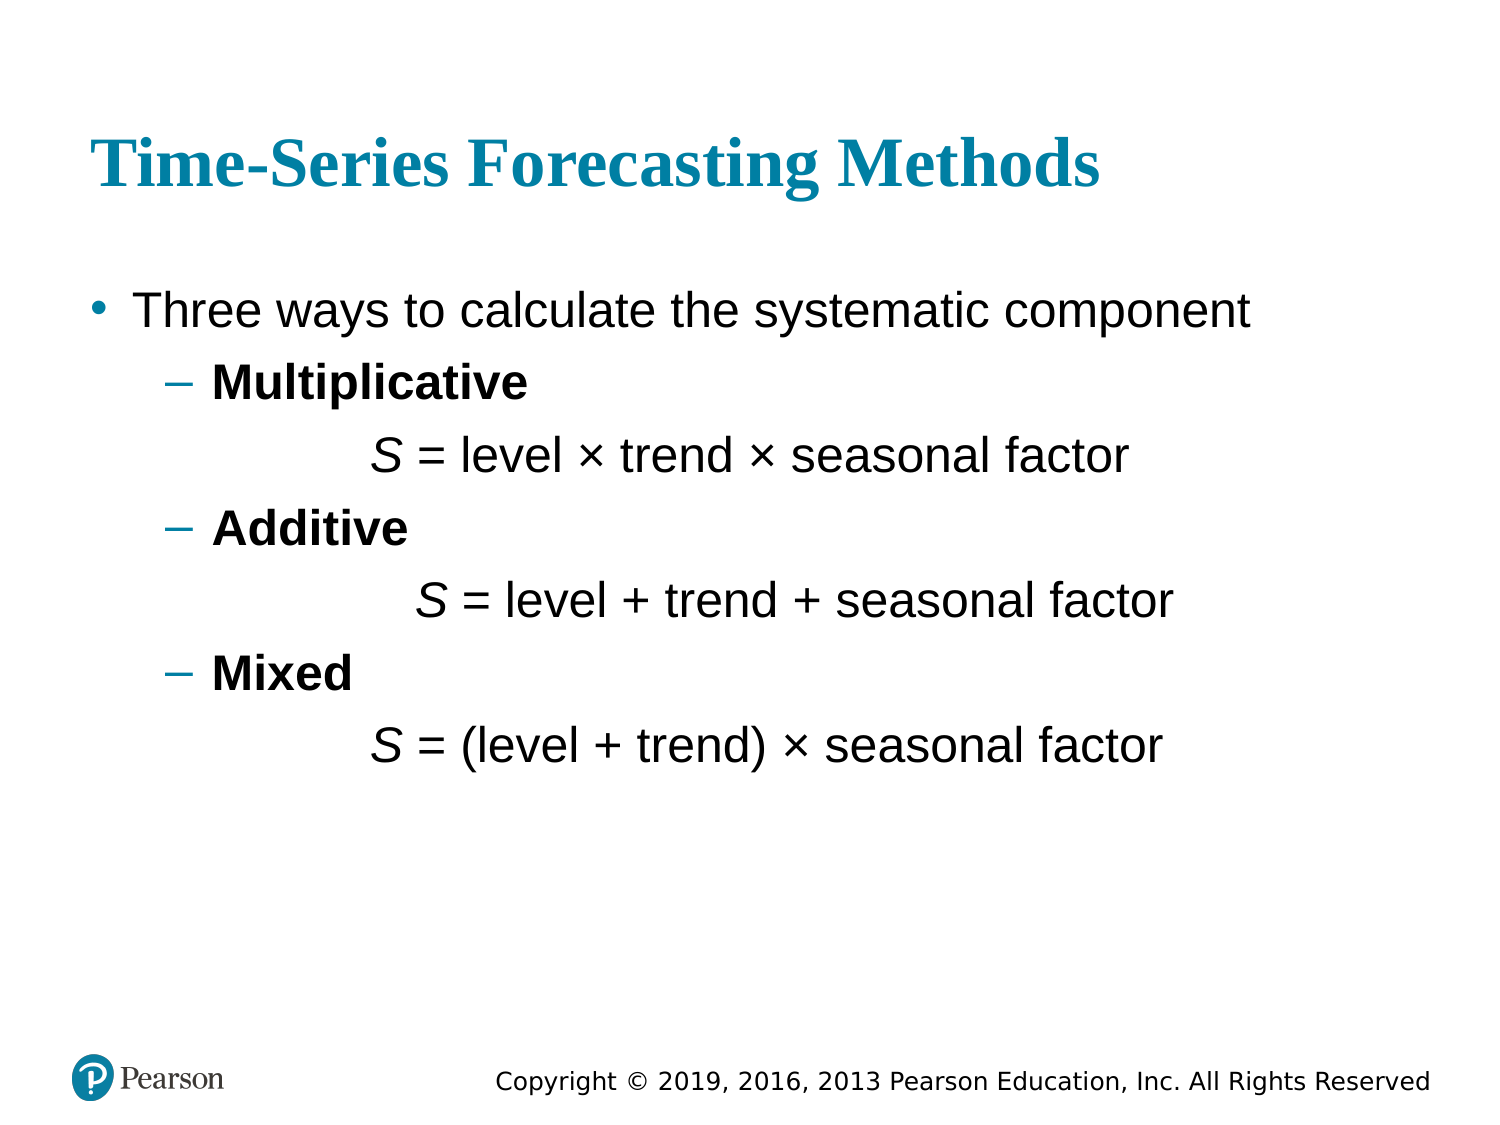

# Time-Series Forecasting Methods
Three ways to calculate the systematic component
Multiplicative
S = level × trend × seasonal factor
Additive
S = level + trend + seasonal factor
Mixed
S = (level + trend) × seasonal factor